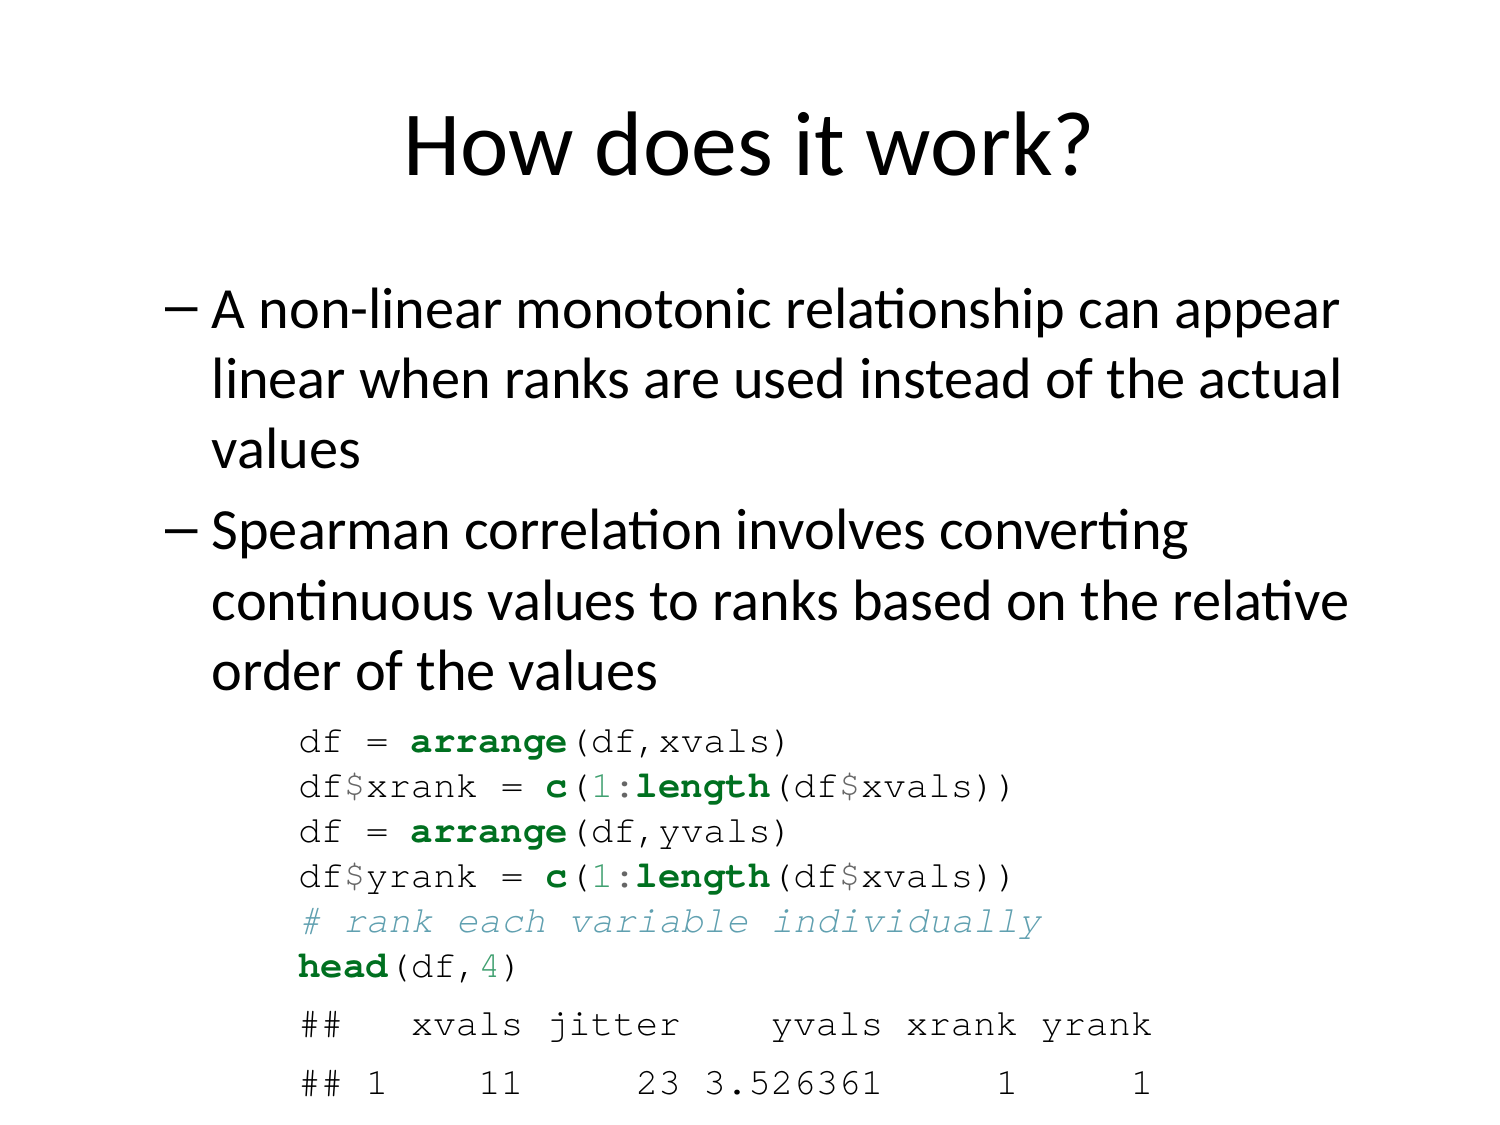

# How does it work?
A non-linear monotonic relationship can appear linear when ranks are used instead of the actual values
Spearman correlation involves converting continuous values to ranks based on the relative order of the values
df = arrange(df,xvals)
df$xrank = c(1:length(df$xvals))
df = arrange(df,yvals)
df$yrank = c(1:length(df$xvals))
# rank each variable individually
head(df,4)
##   xvals jitter    yvals xrank yrank
## 1    11     23 3.526361     1     1
## 2    35      9 3.784190     6     2
## 3    36     26 4.127134     7     3
## 4    60      4 4.158883    13     4
ggplot(df,aes(x=xrank,y=yrank)) + geom_point()